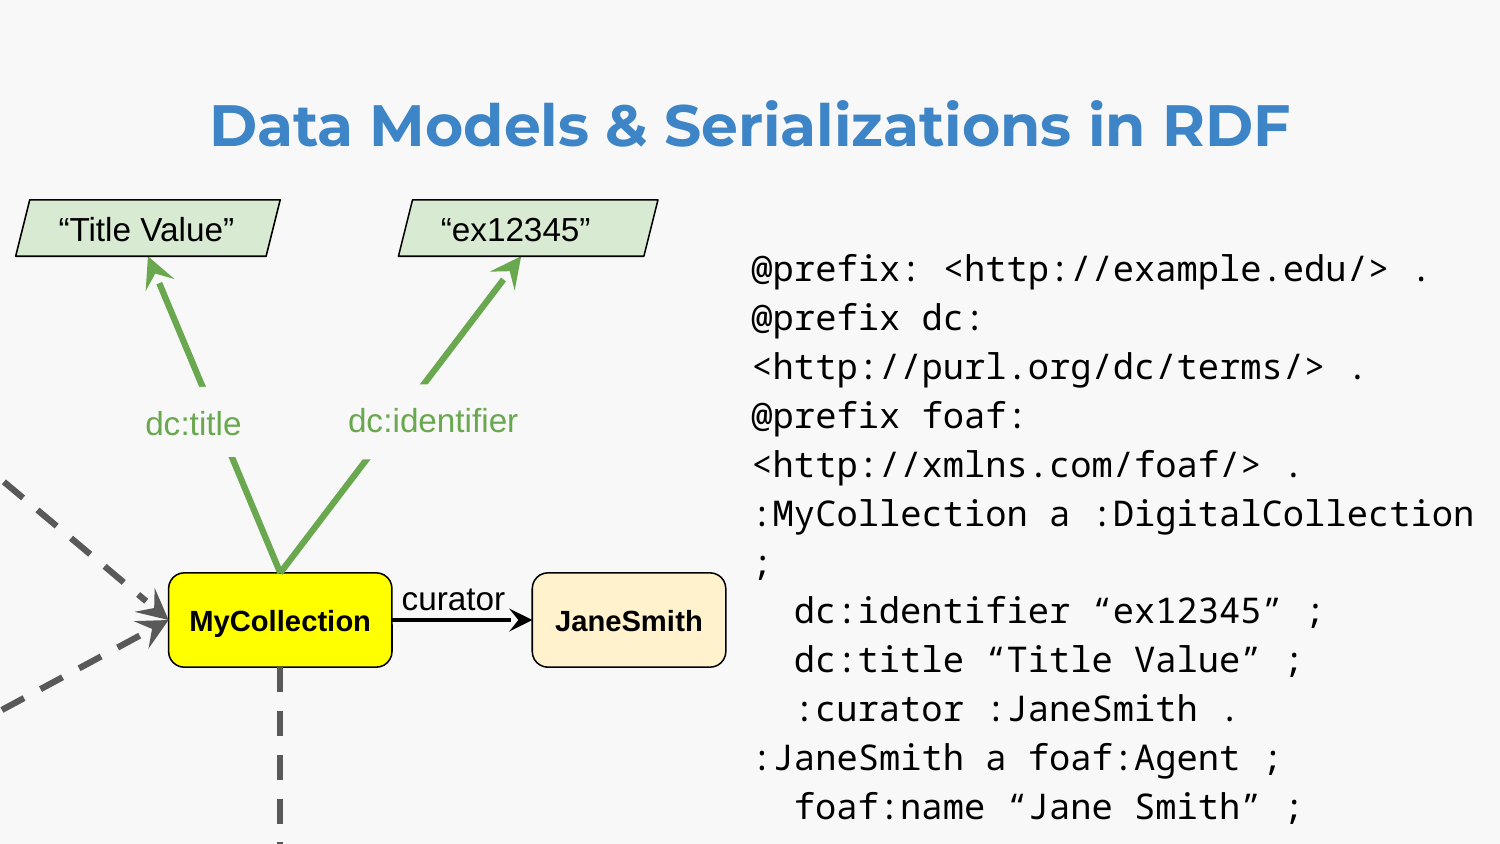

# Data Models & Serializations in RDF
“Title Value”
“ex12345”
@prefix: <http://example.edu/> .
@prefix dc: <http://purl.org/dc/terms/> .
@prefix foaf: <http://xmlns.com/foaf/> .
:MyCollection a :DigitalCollection ;
  dc:identifier “ex12345” ;
  dc:title “Title Value” ;
  :curator :JaneSmith .
:JaneSmith a foaf:Agent ;
  foaf:name “Jane Smith” ;
  …
dc:identifier
dc:title
curator
MyCollection
JaneSmith